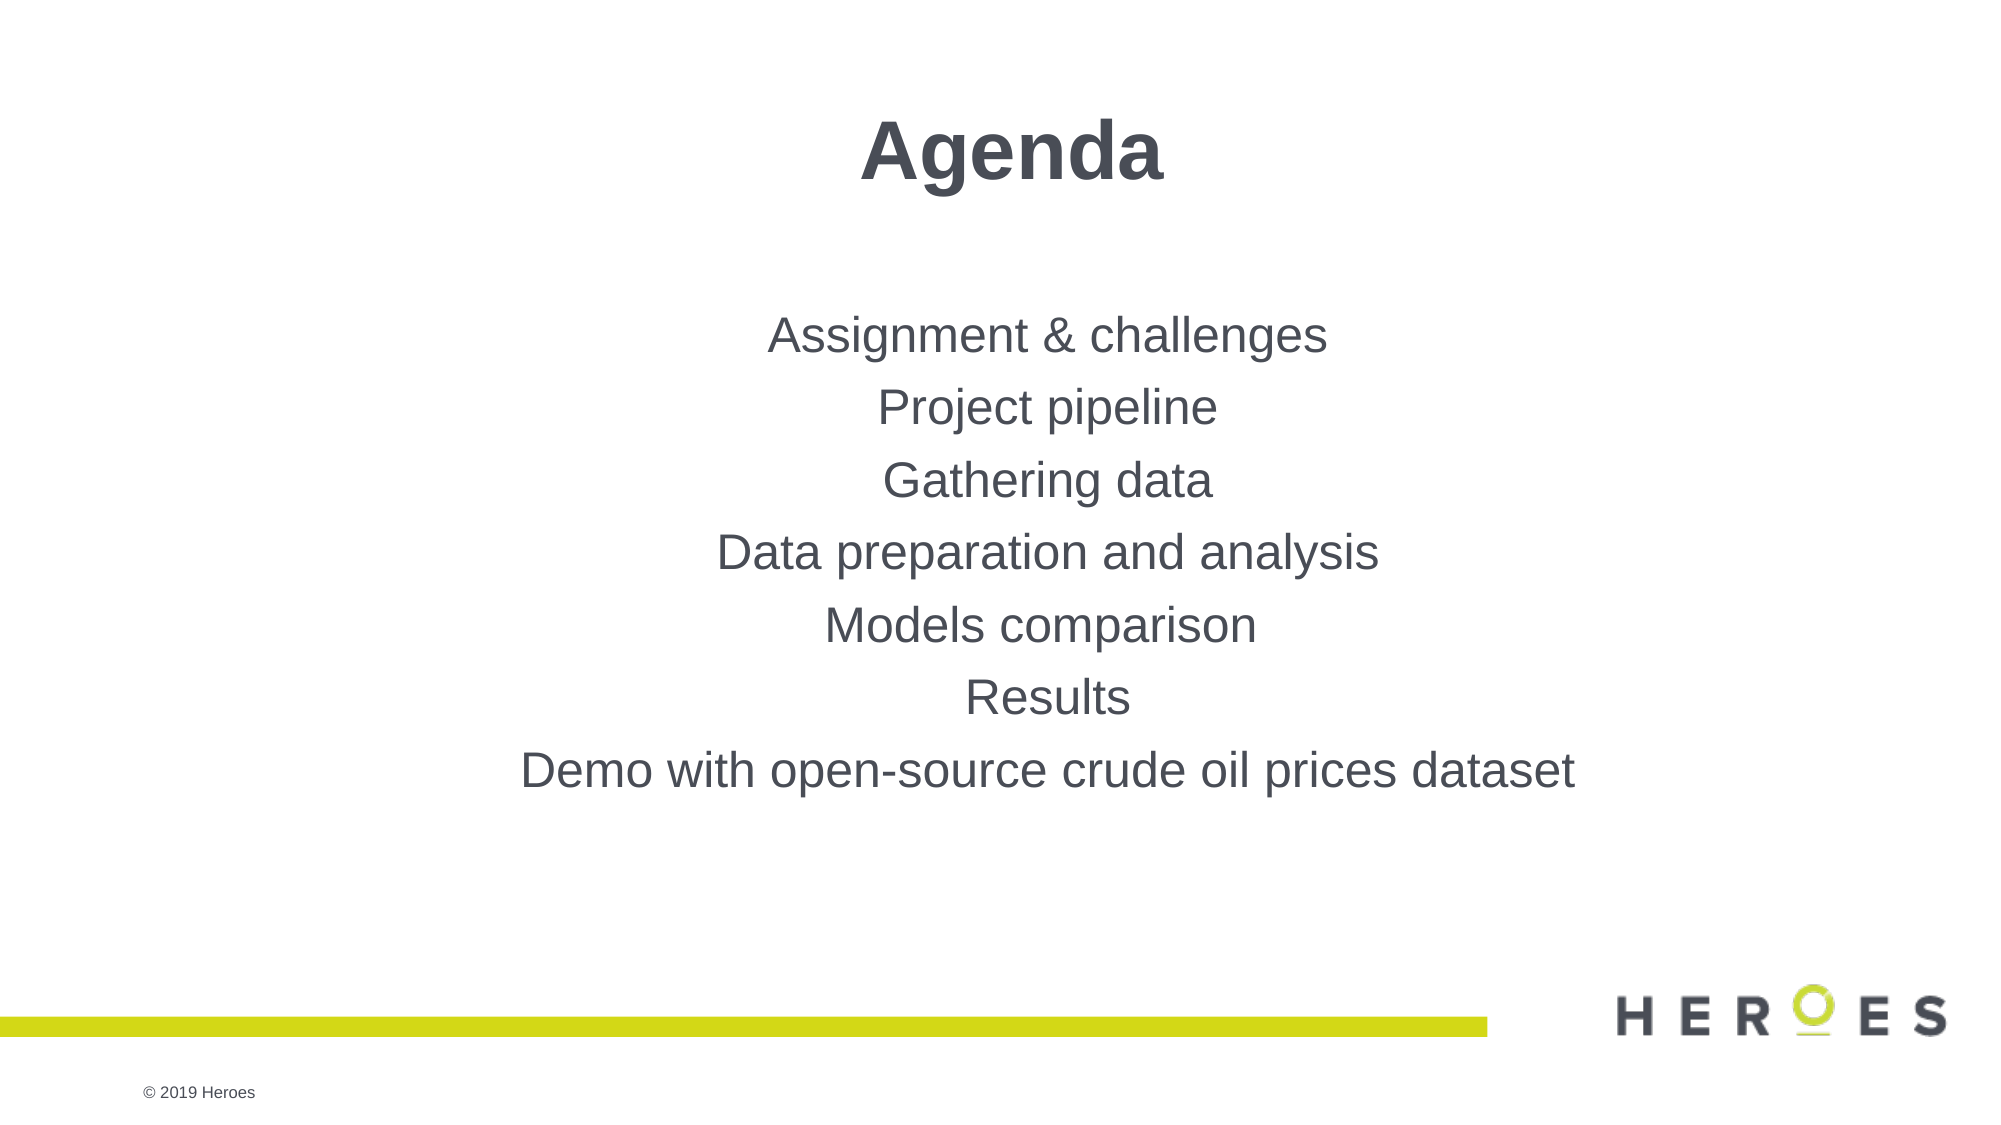

Agenda
Assignment & challenges
Project pipeline
Gathering data
Data preparation and analysis
Models comparison
Results
Demo with open-source crude oil prices dataset